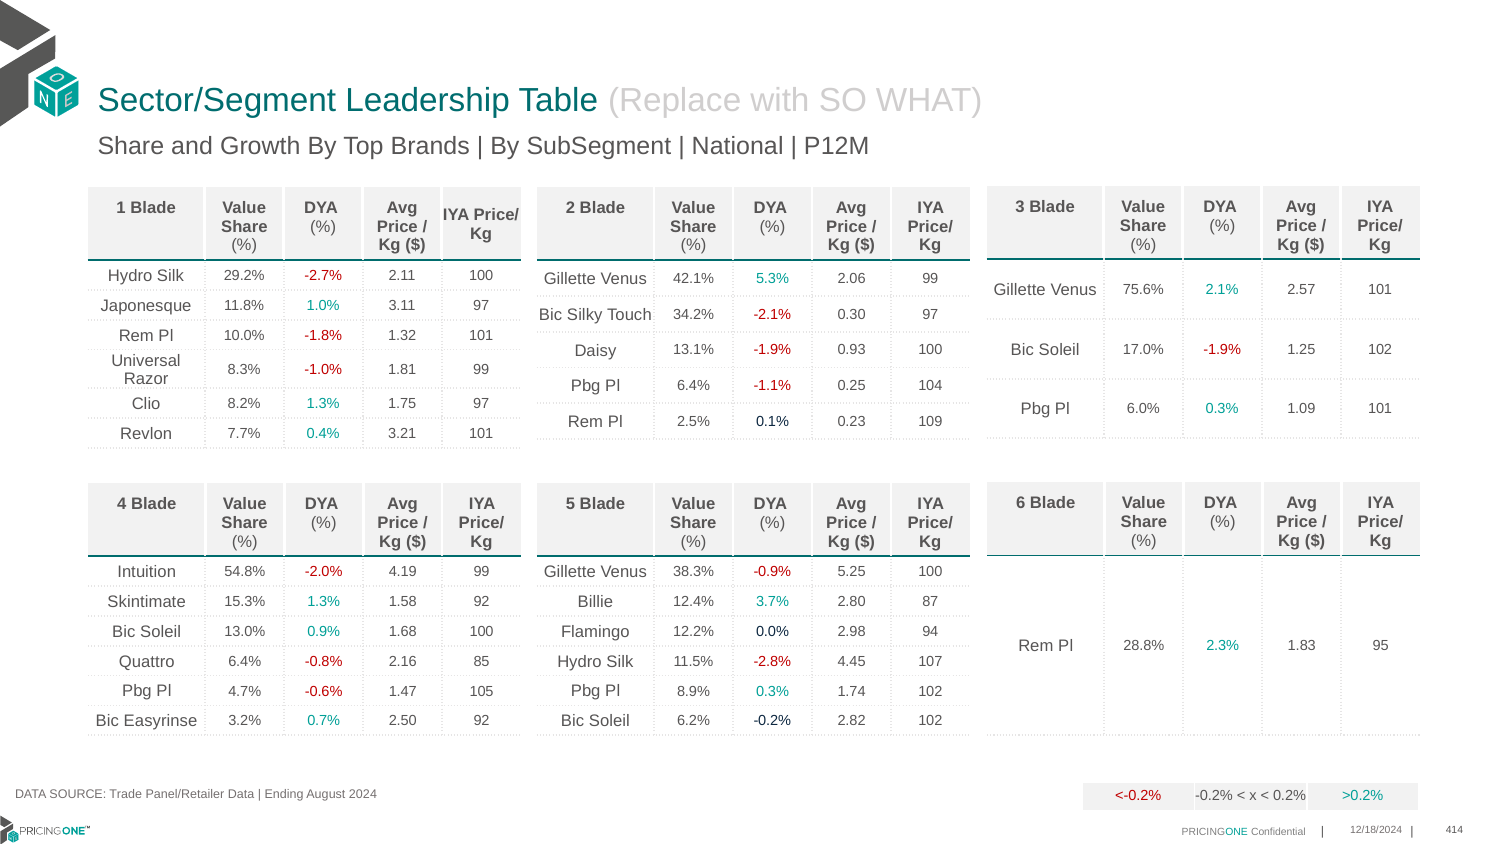

# Sector/Segment Leadership Table (Replace with SO WHAT)
Share and Growth By Top Brands | By SubSegment | National | P12M
| 3 Blade | Value Share (%) | DYA (%) | Avg Price /Kg ($) | IYA Price/Kg |
| --- | --- | --- | --- | --- |
| Gillette Venus | 75.6% | 2.1% | 2.57 | 101 |
| Bic Soleil | 17.0% | -1.9% | 1.25 | 102 |
| Pbg Pl | 6.0% | 0.3% | 1.09 | 101 |
| 1 Blade | Value Share (%) | DYA (%) | Avg Price /Kg ($) | IYA Price/ Kg |
| --- | --- | --- | --- | --- |
| Hydro Silk | 29.2% | -2.7% | 2.11 | 100 |
| Japonesque | 11.8% | 1.0% | 3.11 | 97 |
| Rem Pl | 10.0% | -1.8% | 1.32 | 101 |
| Universal Razor | 8.3% | -1.0% | 1.81 | 99 |
| Clio | 8.2% | 1.3% | 1.75 | 97 |
| Revlon | 7.7% | 0.4% | 3.21 | 101 |
| 2 Blade | Value Share (%) | DYA (%) | Avg Price /Kg ($) | IYA Price/Kg |
| --- | --- | --- | --- | --- |
| Gillette Venus | 42.1% | 5.3% | 2.06 | 99 |
| Bic Silky Touch | 34.2% | -2.1% | 0.30 | 97 |
| Daisy | 13.1% | -1.9% | 0.93 | 100 |
| Pbg Pl | 6.4% | -1.1% | 0.25 | 104 |
| Rem Pl | 2.5% | 0.1% | 0.23 | 109 |
| 6 Blade | Value Share (%) | DYA (%) | Avg Price /Kg ($) | IYA Price/Kg |
| --- | --- | --- | --- | --- |
| Rem Pl | 28.8% | 2.3% | 1.83 | 95 |
| 4 Blade | Value Share (%) | DYA (%) | Avg Price /Kg ($) | IYA Price/Kg |
| --- | --- | --- | --- | --- |
| Intuition | 54.8% | -2.0% | 4.19 | 99 |
| Skintimate | 15.3% | 1.3% | 1.58 | 92 |
| Bic Soleil | 13.0% | 0.9% | 1.68 | 100 |
| Quattro | 6.4% | -0.8% | 2.16 | 85 |
| Pbg Pl | 4.7% | -0.6% | 1.47 | 105 |
| Bic Easyrinse | 3.2% | 0.7% | 2.50 | 92 |
| 5 Blade | Value Share (%) | DYA (%) | Avg Price /Kg ($) | IYA Price/Kg |
| --- | --- | --- | --- | --- |
| Gillette Venus | 38.3% | -0.9% | 5.25 | 100 |
| Billie | 12.4% | 3.7% | 2.80 | 87 |
| Flamingo | 12.2% | 0.0% | 2.98 | 94 |
| Hydro Silk | 11.5% | -2.8% | 4.45 | 107 |
| Pbg Pl | 8.9% | 0.3% | 1.74 | 102 |
| Bic Soleil | 6.2% | -0.2% | 2.82 | 102 |
DATA SOURCE: Trade Panel/Retailer Data | Ending August 2024
| <-0.2% | -0.2% < x < 0.2% | >0.2% |
| --- | --- | --- |

12/18/2024
414